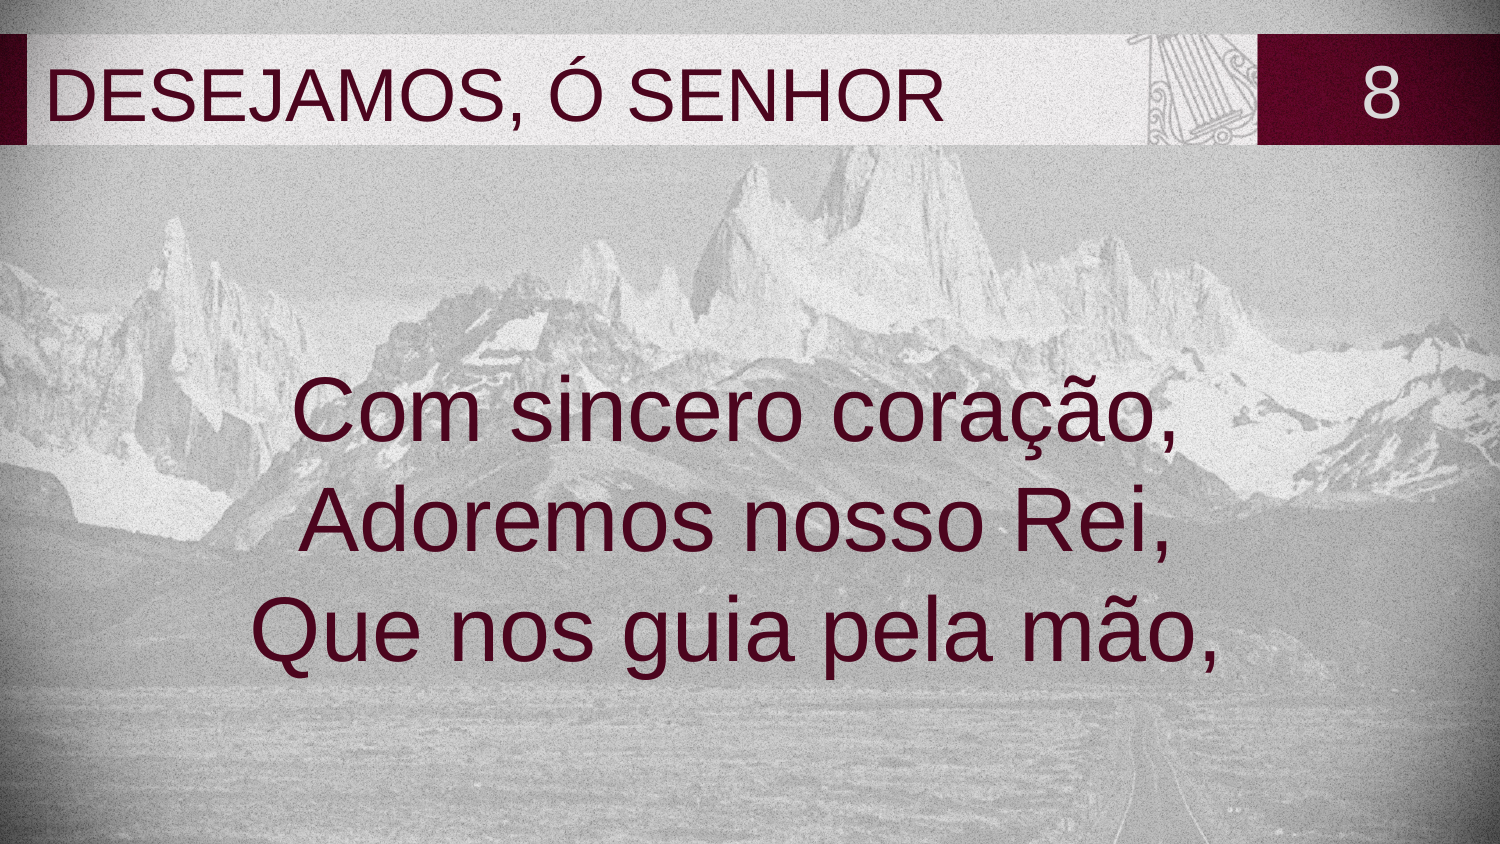

# DESEJAMOS, Ó SENHOR
8
Com sincero coração,
Adoremos nosso Rei,
Que nos guia pela mão,